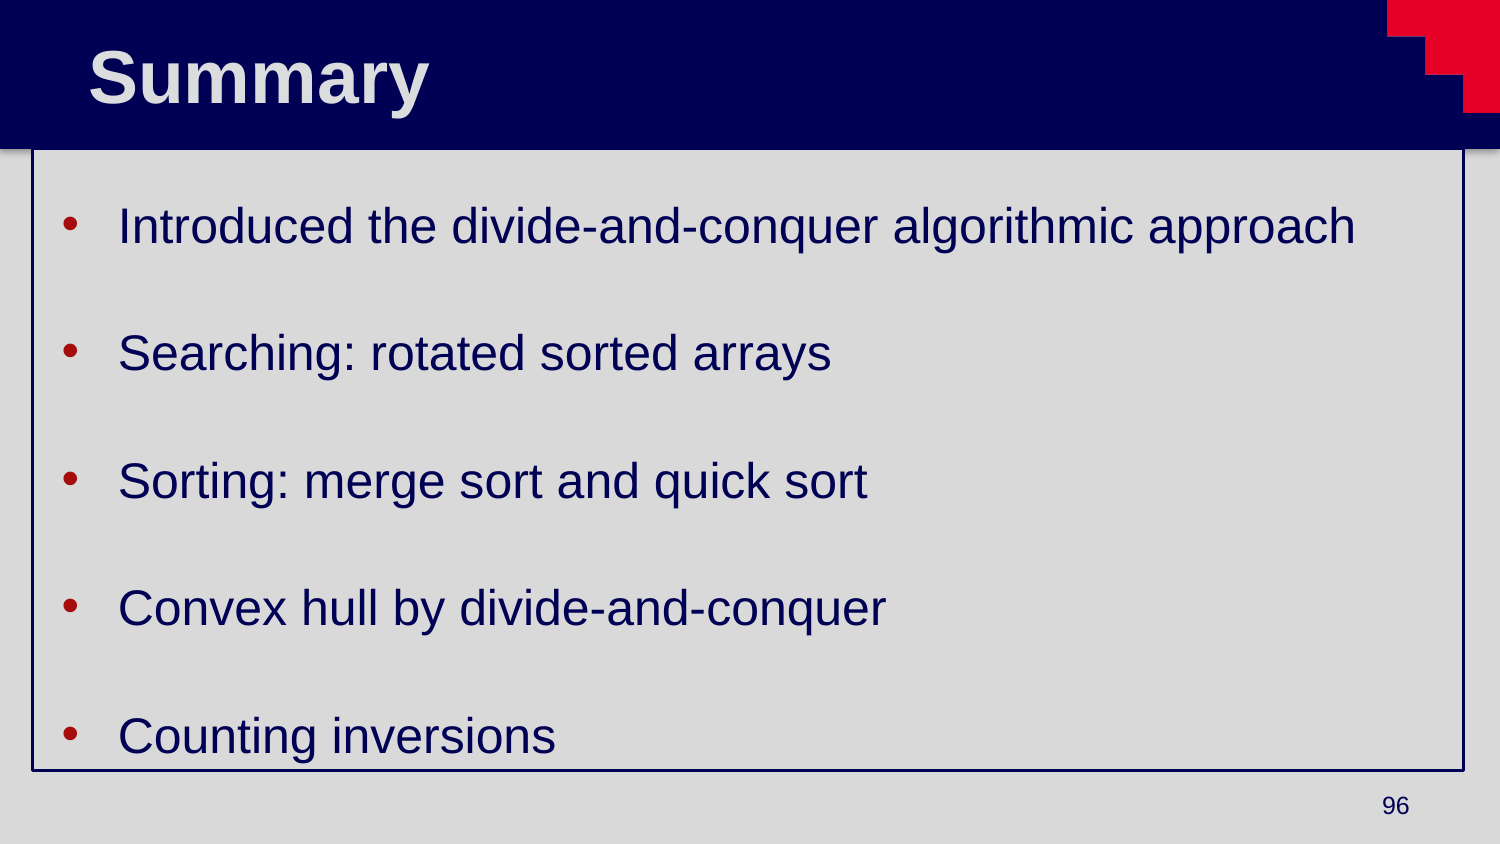

# Summary
Introduced the divide-and-conquer algorithmic approach
Searching: rotated sorted arrays
Sorting: merge sort and quick sort
Convex hull by divide-and-conquer
Counting inversions
96